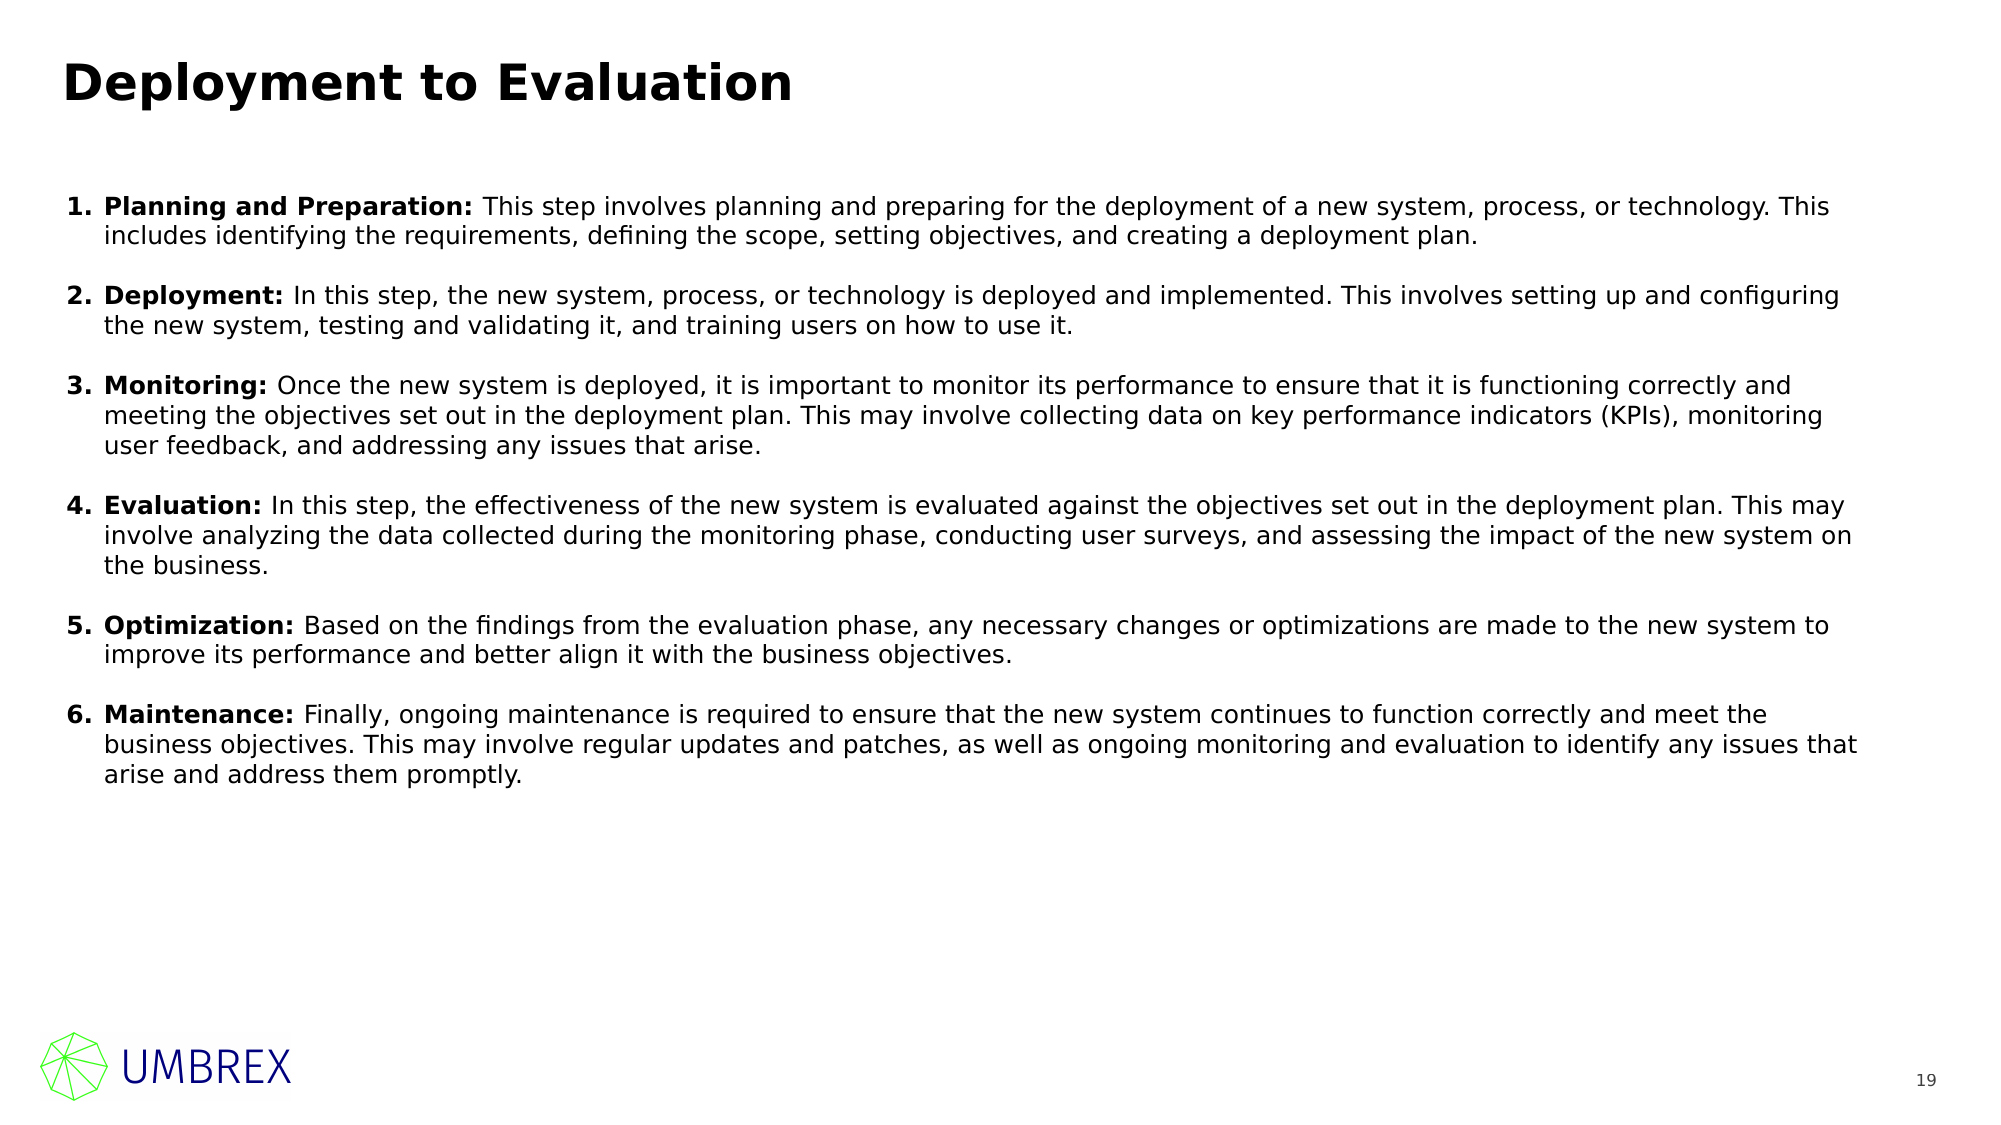

# Deployment to Evaluation
Planning and Preparation: This step involves planning and preparing for the deployment of a new system, process, or technology. This includes identifying the requirements, defining the scope, setting objectives, and creating a deployment plan.

Deployment: In this step, the new system, process, or technology is deployed and implemented. This involves setting up and configuring the new system, testing and validating it, and training users on how to use it.

Monitoring: Once the new system is deployed, it is important to monitor its performance to ensure that it is functioning correctly and meeting the objectives set out in the deployment plan. This may involve collecting data on key performance indicators (KPIs), monitoring user feedback, and addressing any issues that arise.

Evaluation: In this step, the effectiveness of the new system is evaluated against the objectives set out in the deployment plan. This may involve analyzing the data collected during the monitoring phase, conducting user surveys, and assessing the impact of the new system on the business.

Optimization: Based on the findings from the evaluation phase, any necessary changes or optimizations are made to the new system to improve its performance and better align it with the business objectives.

Maintenance: Finally, ongoing maintenance is required to ensure that the new system continues to function correctly and meet the business objectives. This may involve regular updates and patches, as well as ongoing monitoring and evaluation to identify any issues that arise and address them promptly.